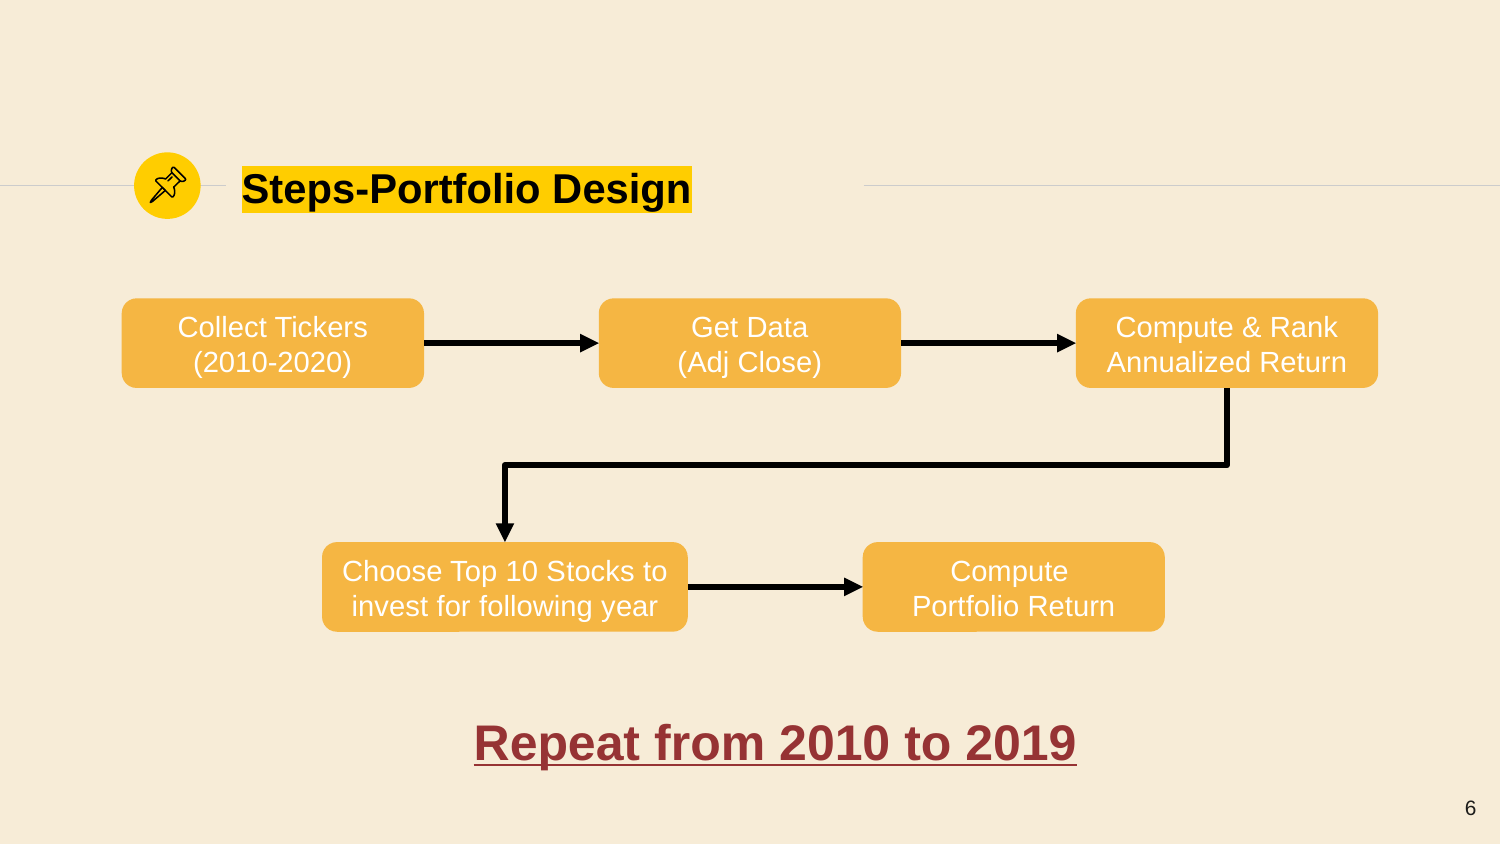

# Steps-Portfolio Design

Compute & Rank Annualized Return
Get Data
(Adj Close)
Collect Tickers
(2010-2020)
Choose Top 10 Stocks to invest for following year
Compute
Portfolio Return
Repeat from 2010 to 2019
6